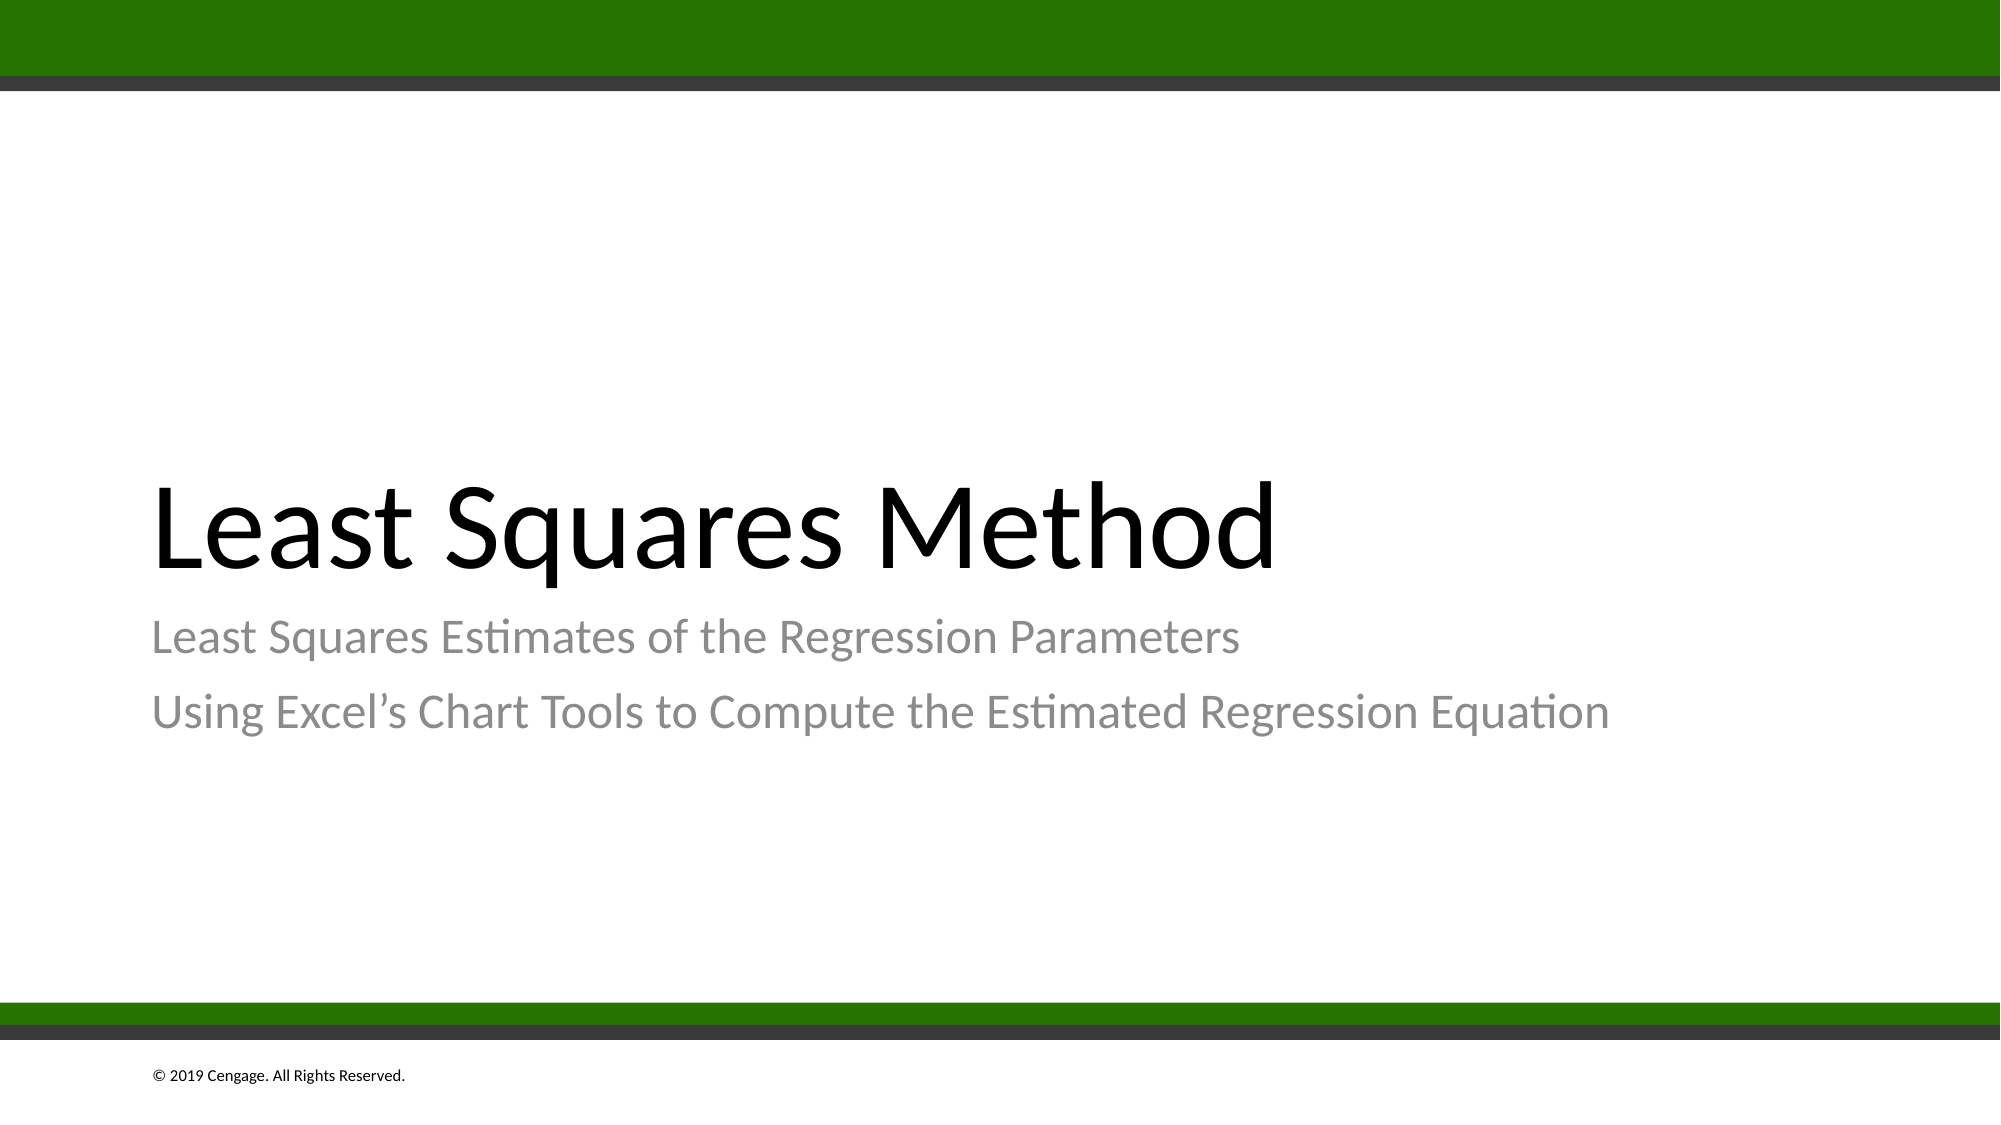

# Least Squares Method
Least Squares Estimates of the Regression Parameters
Using Excel’s Chart Tools to Compute the Estimated Regression Equation